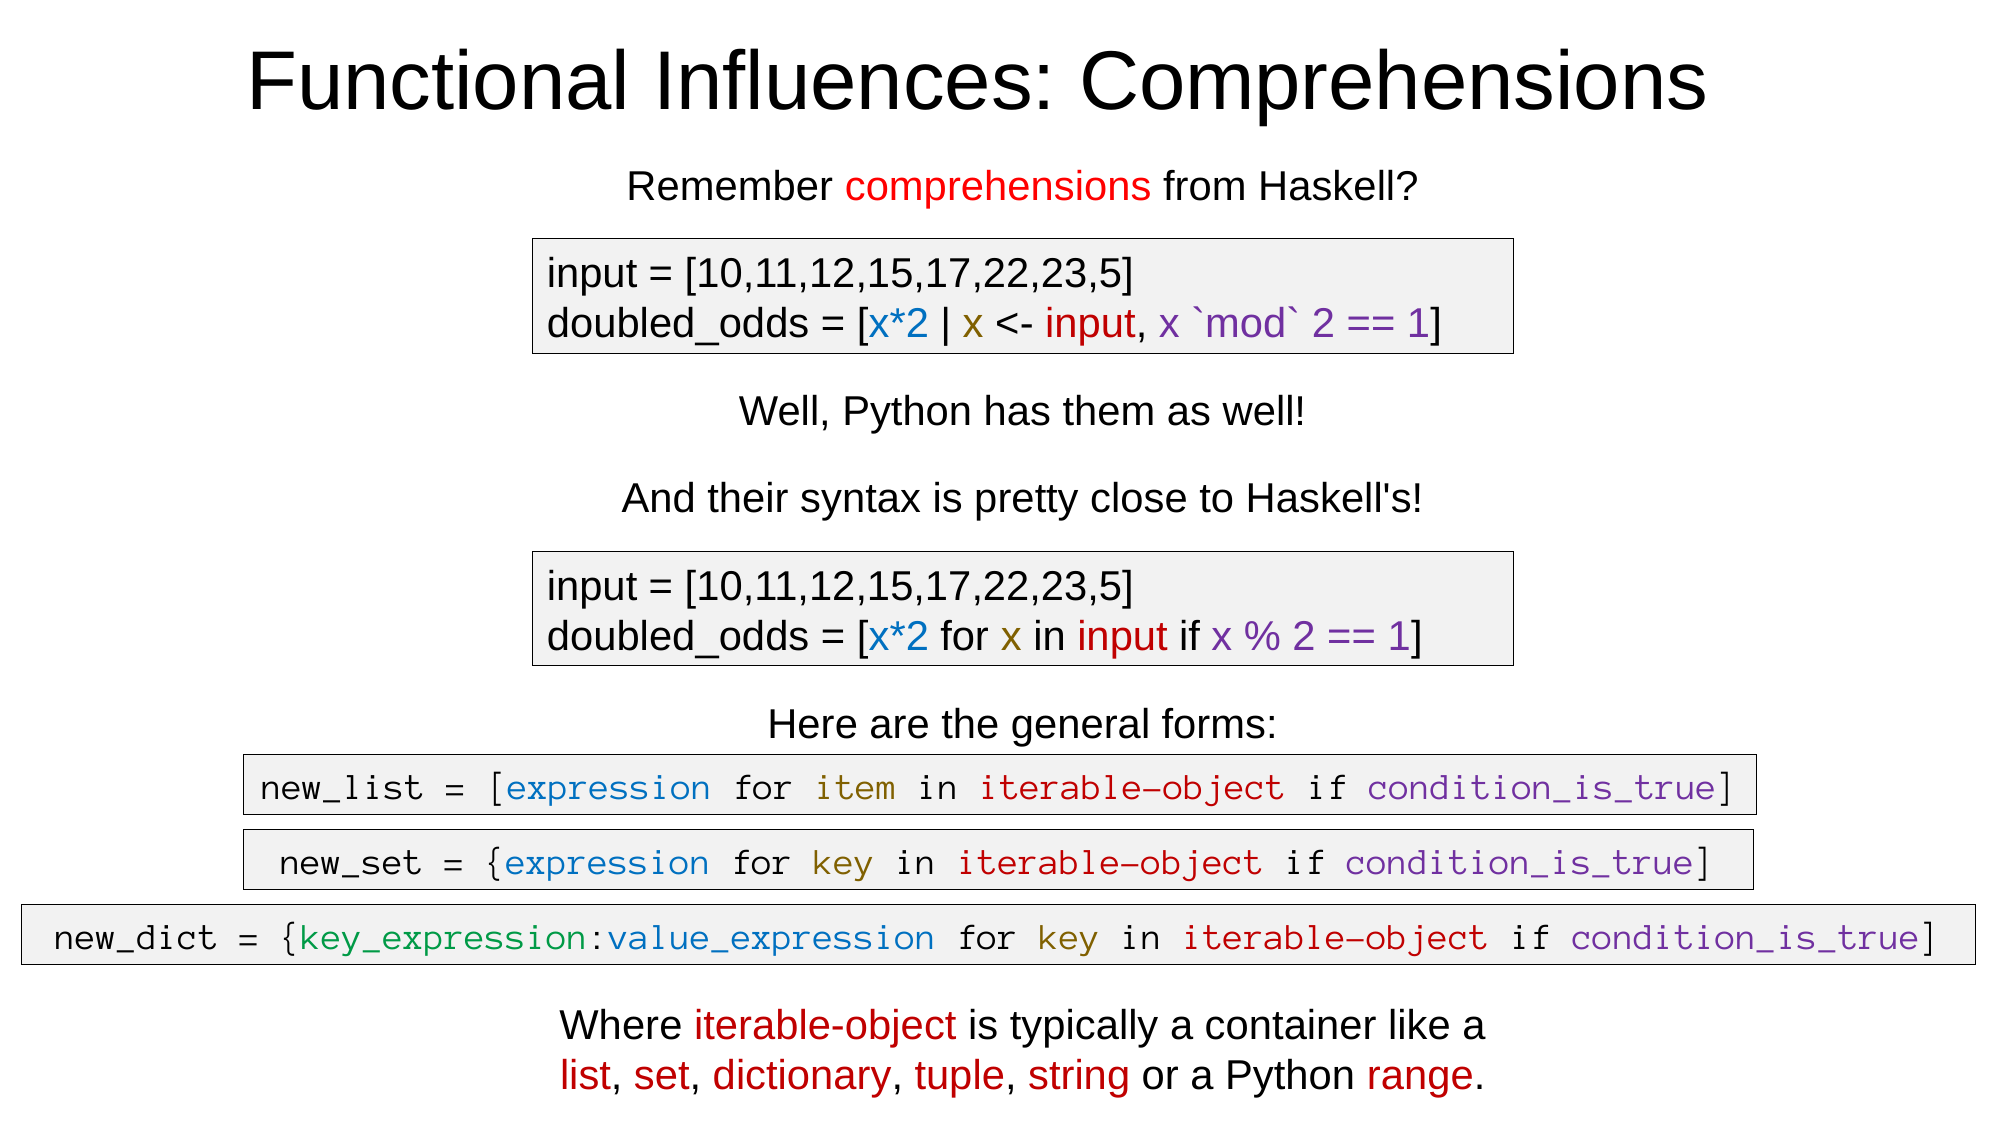

Functional Influences: Comprehensions
Remember comprehensions from Haskell?
input = [10,11,12,15,17,22,23,5]
doubled_odds = [x*2 | x <- input, x `mod` 2 == 1]
Well, Python has them as well!
And their syntax is pretty close to Haskell's!
input = [10,11,12,15,17,22,23,5]
doubled_odds = [x*2 for x in input if x % 2 == 1]
Here are the general forms:
new_list = [expression for item in iterable-object if condition_is_true]
new_set = {expression for key in iterable-object if condition_is_true]
new_dict = {key_expression:value_expression for key in iterable-object if condition_is_true]
Where iterable-object is typically a container like a list, set, dictionary, tuple, string or a Python range.